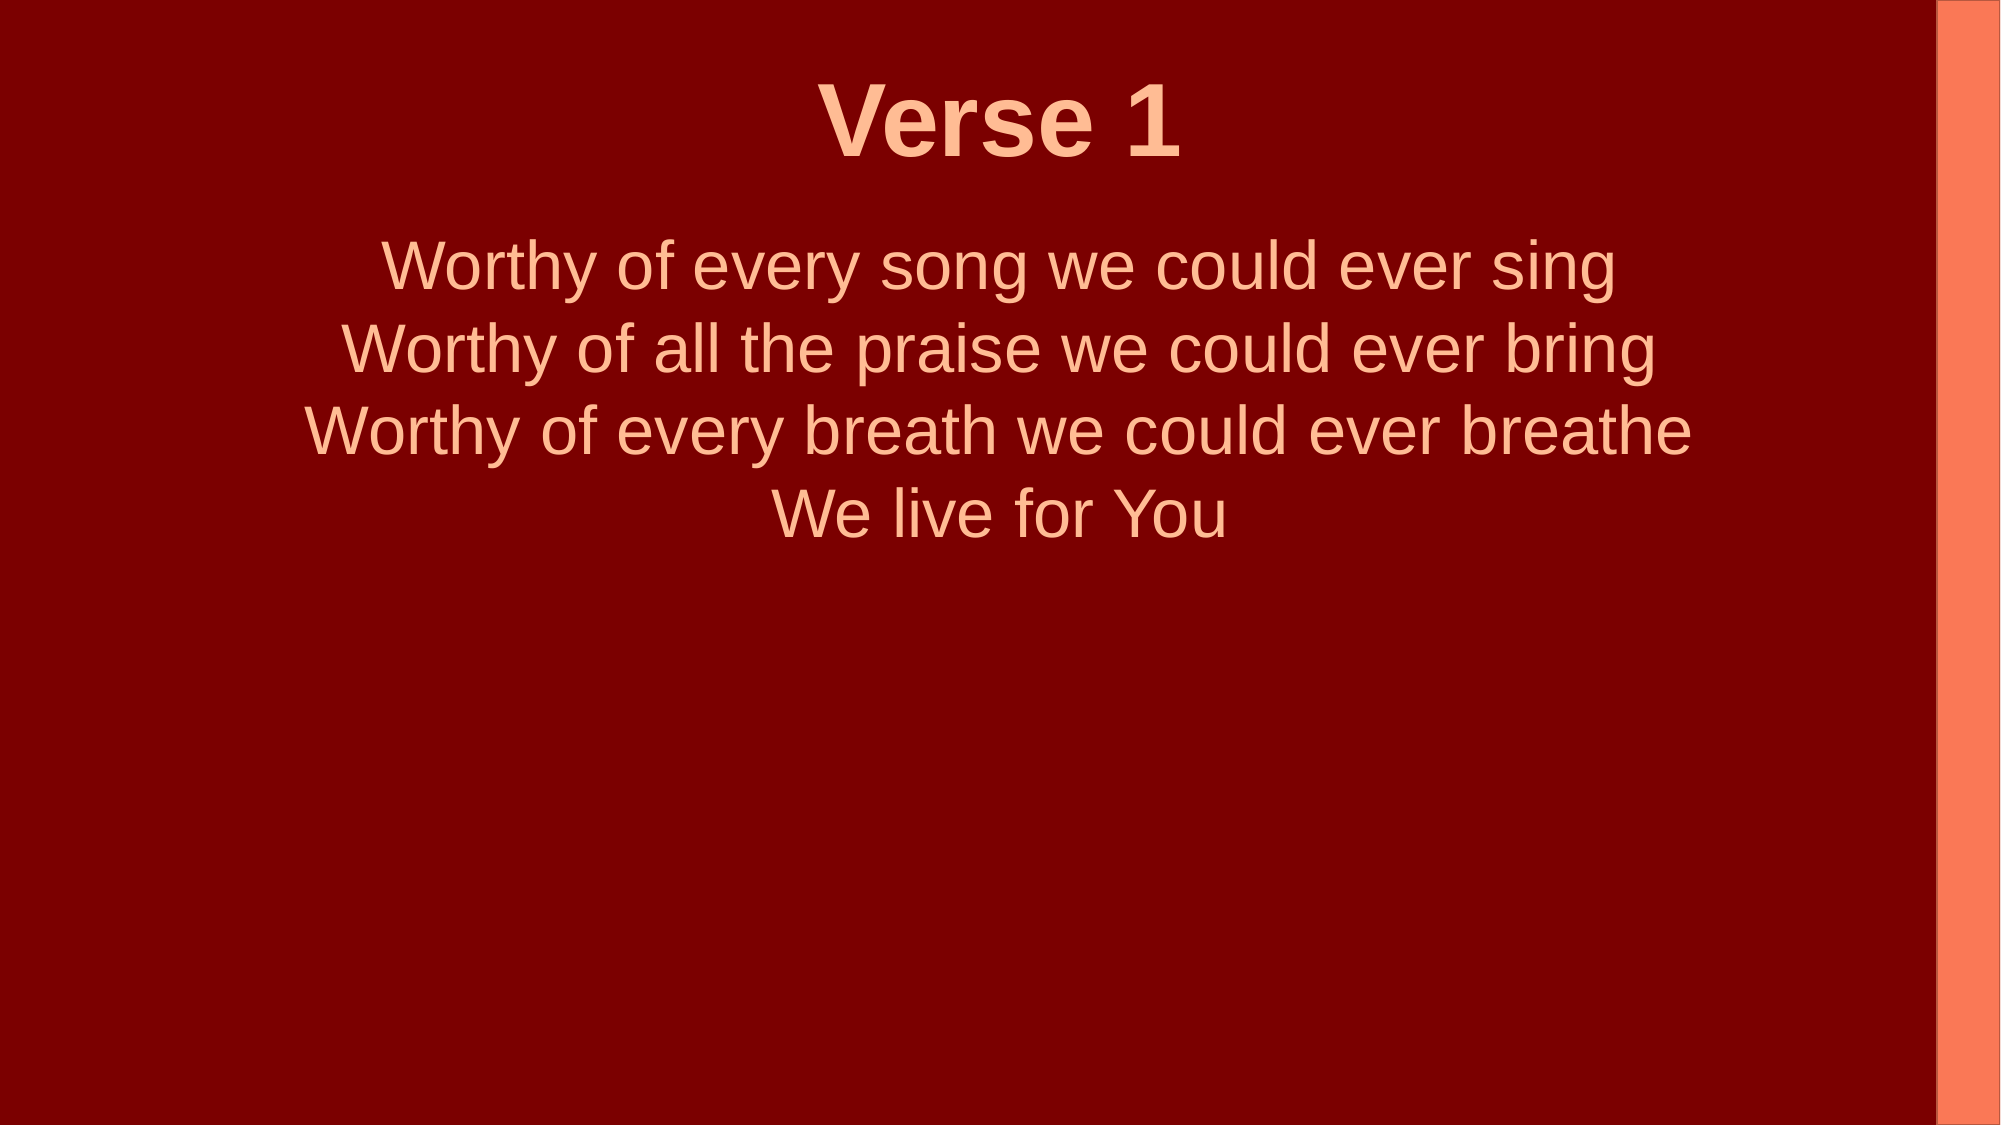

Verse 1
Worthy of every song we could ever sing
Worthy of all the praise we could ever bring
Worthy of every breath we could ever breathe
We live for You